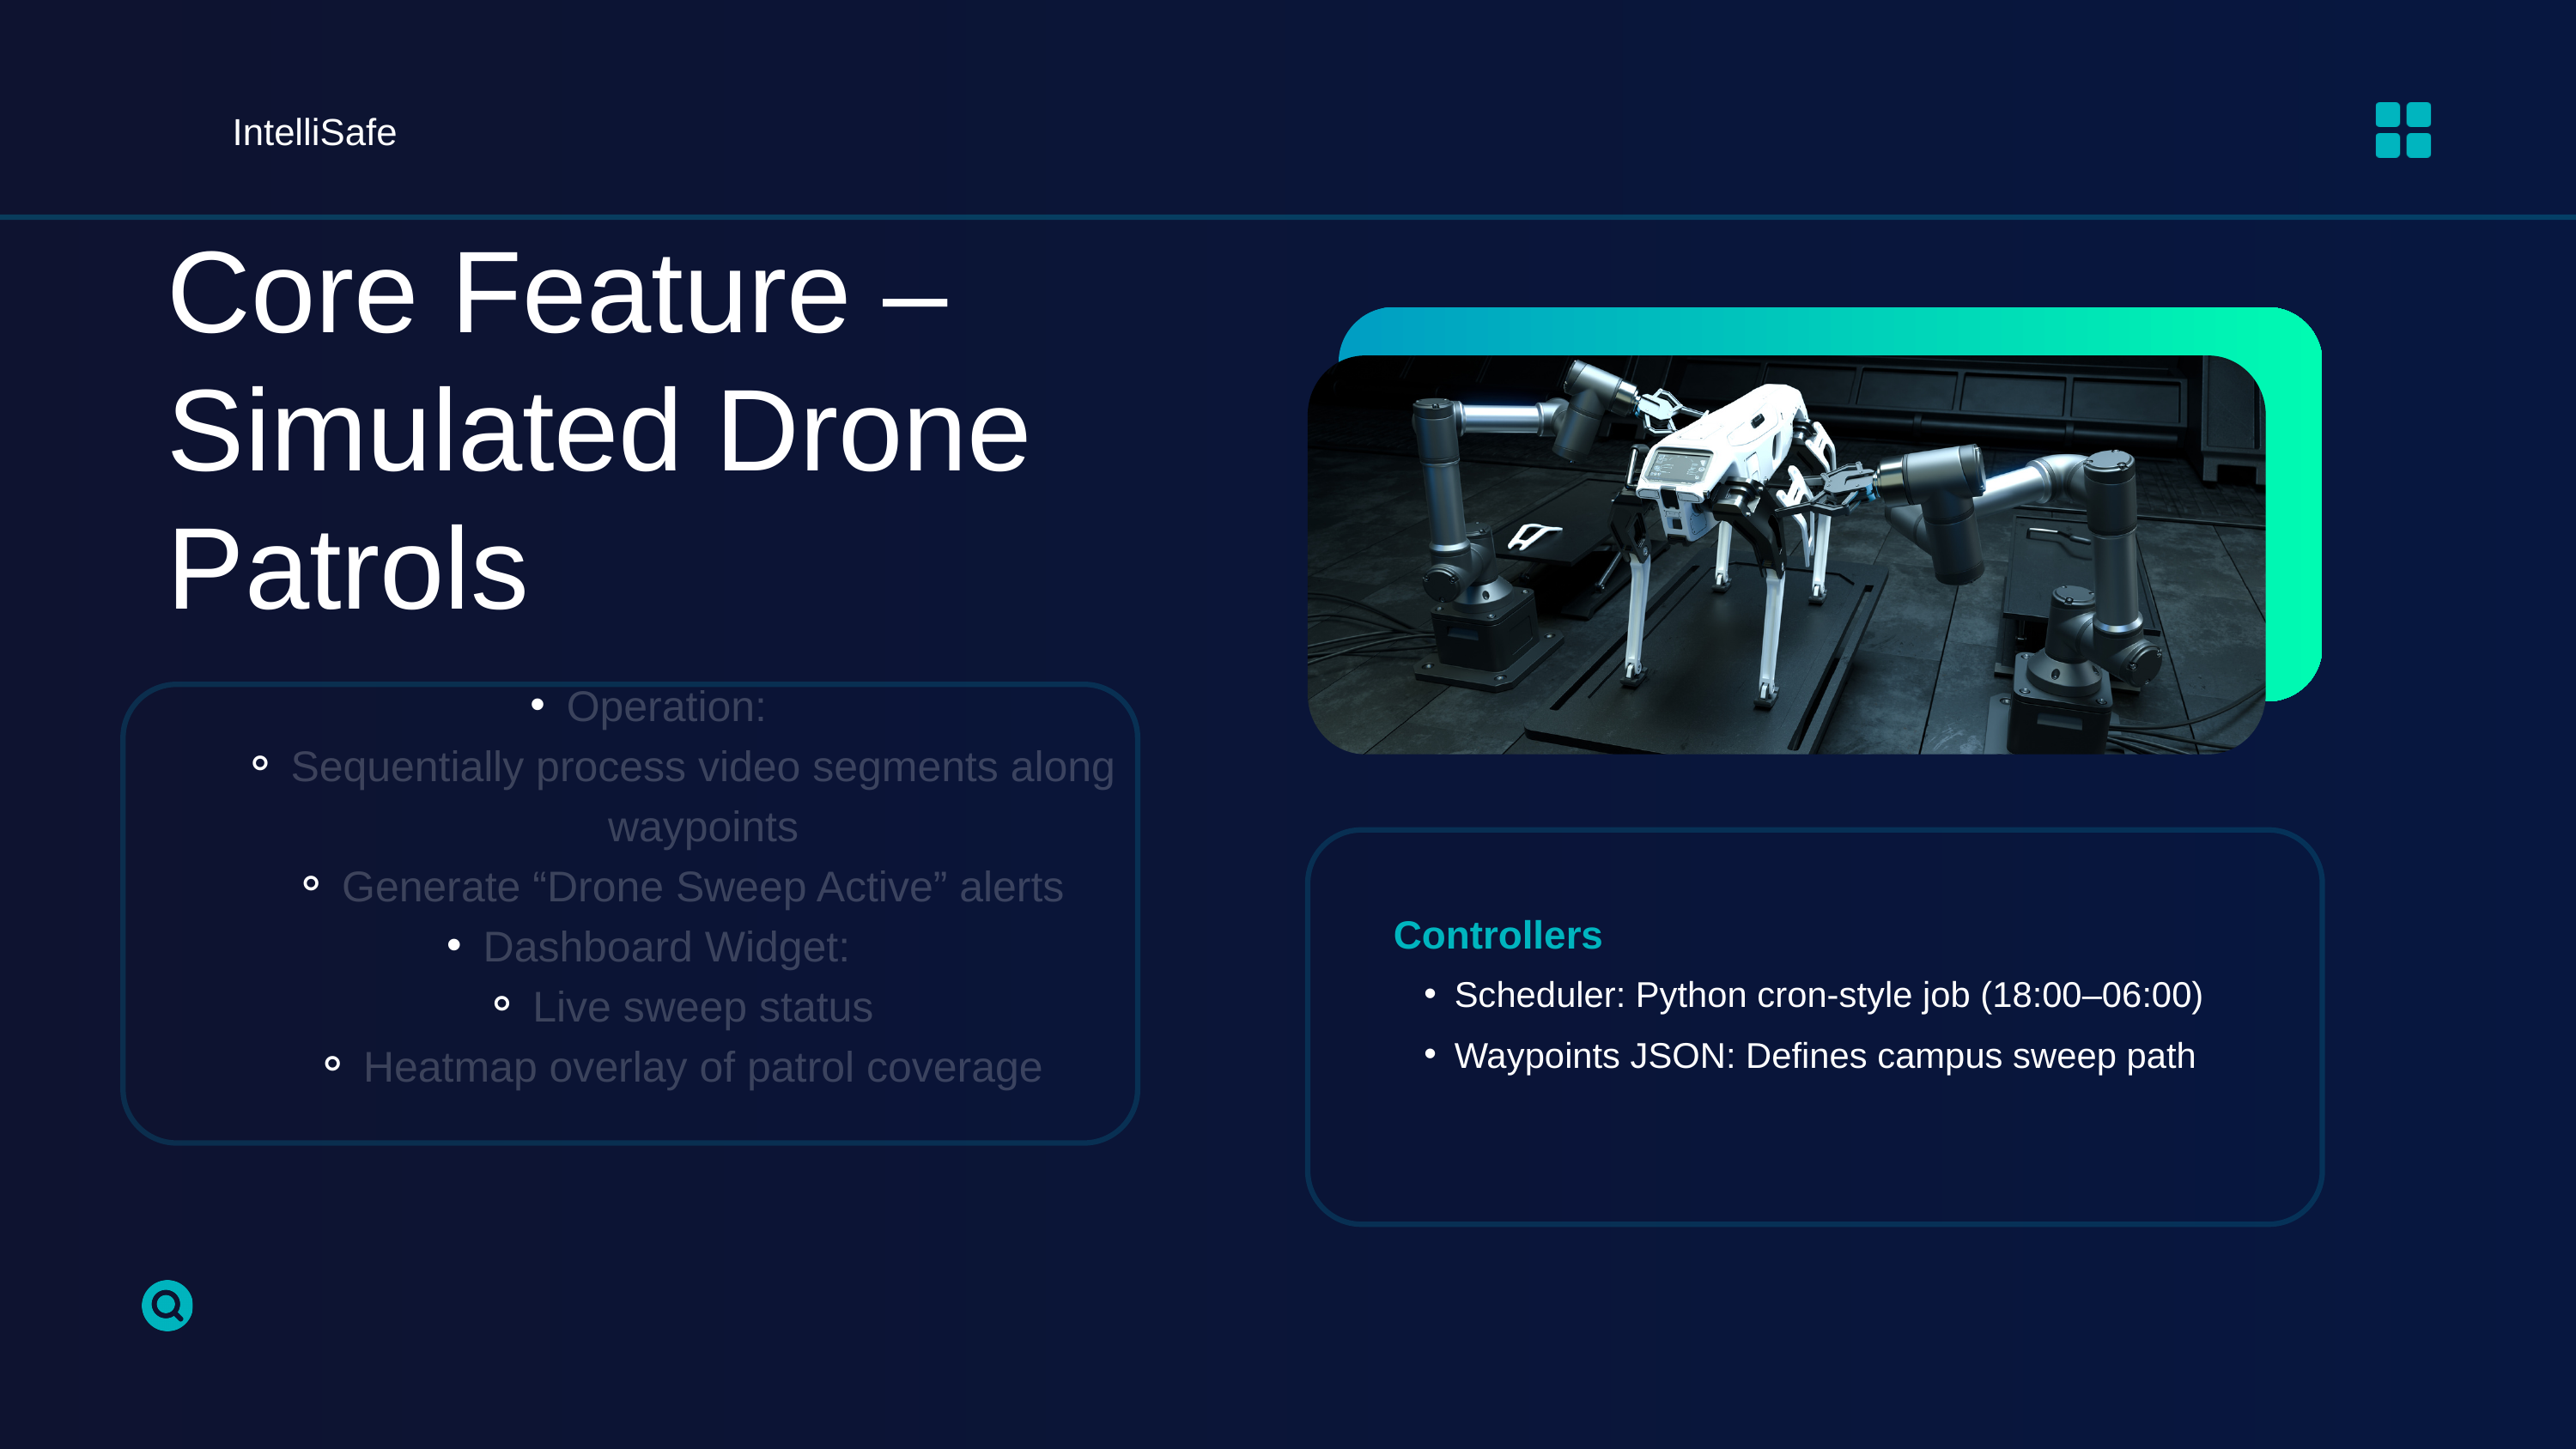

IntelliSafe
Core Feature – Simulated Drone Patrols

Operation:
Sequentially process video segments along waypoints
Generate “Drone Sweep Active” alerts
Dashboard Widget:
Live sweep status
Heatmap overlay of patrol coverage

Controllers
Scheduler: Python cron-style job (18:00–06:00)
Waypoints JSON: Defines campus sweep path